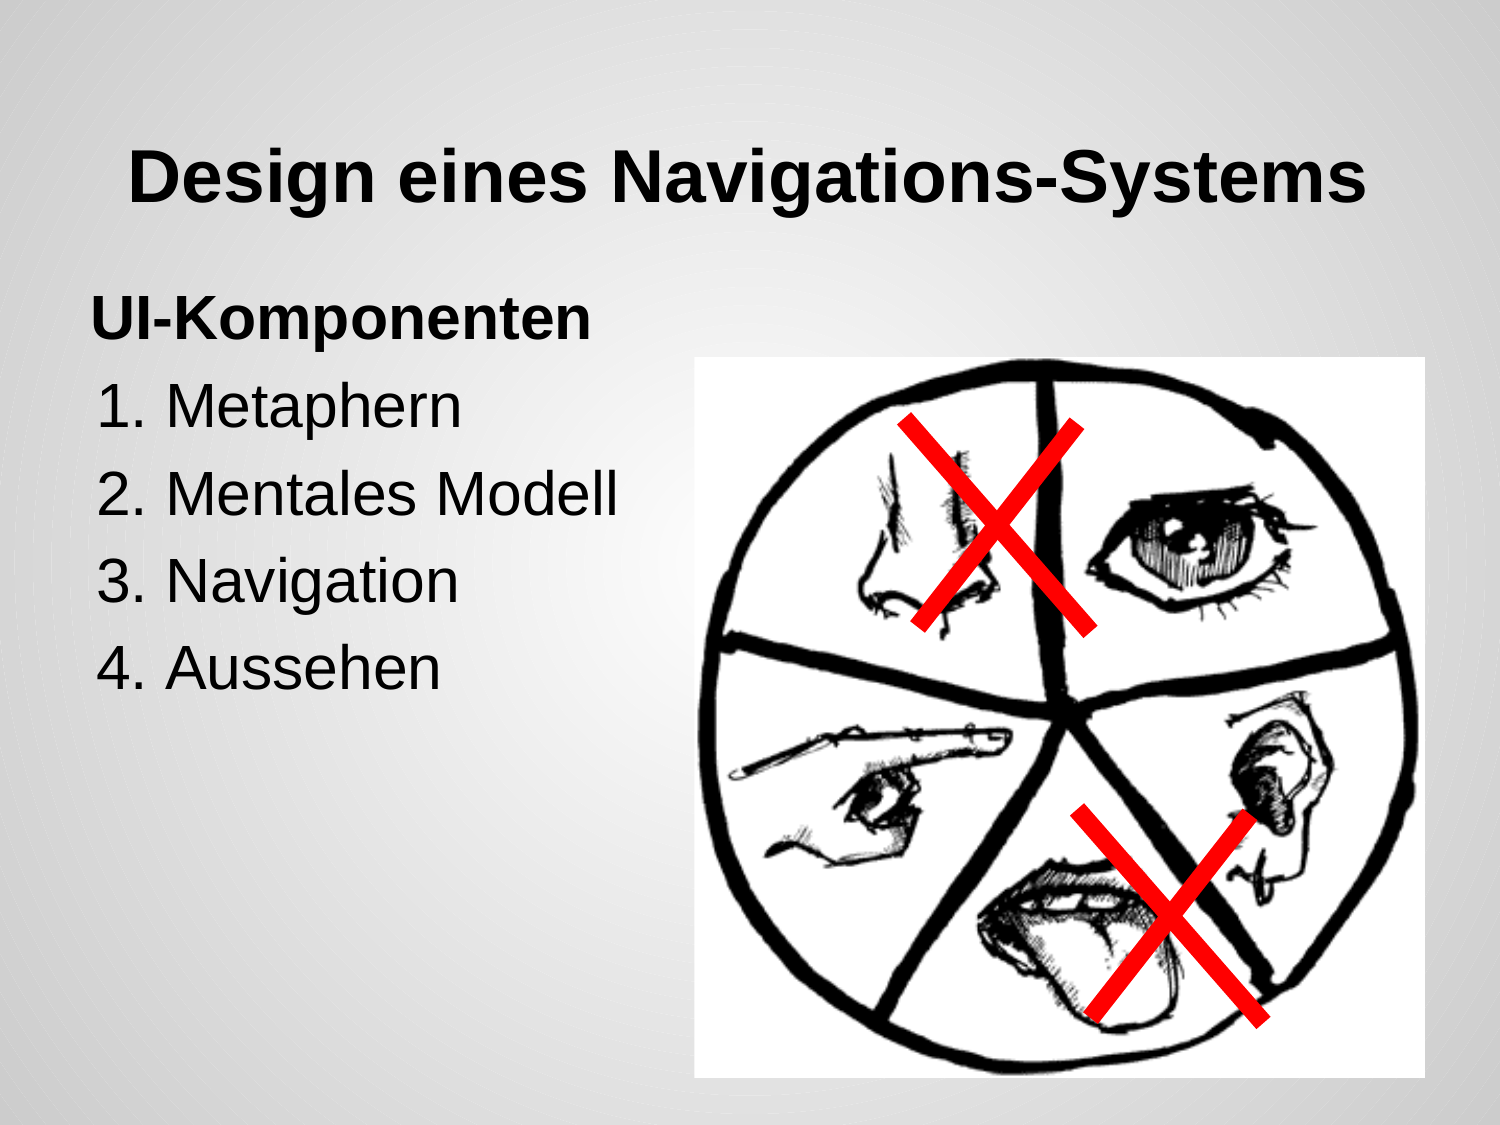

# Design eines Navigations-Systems
UI-Komponenten
Metaphern
Mentales Modell
Navigation
Aussehen